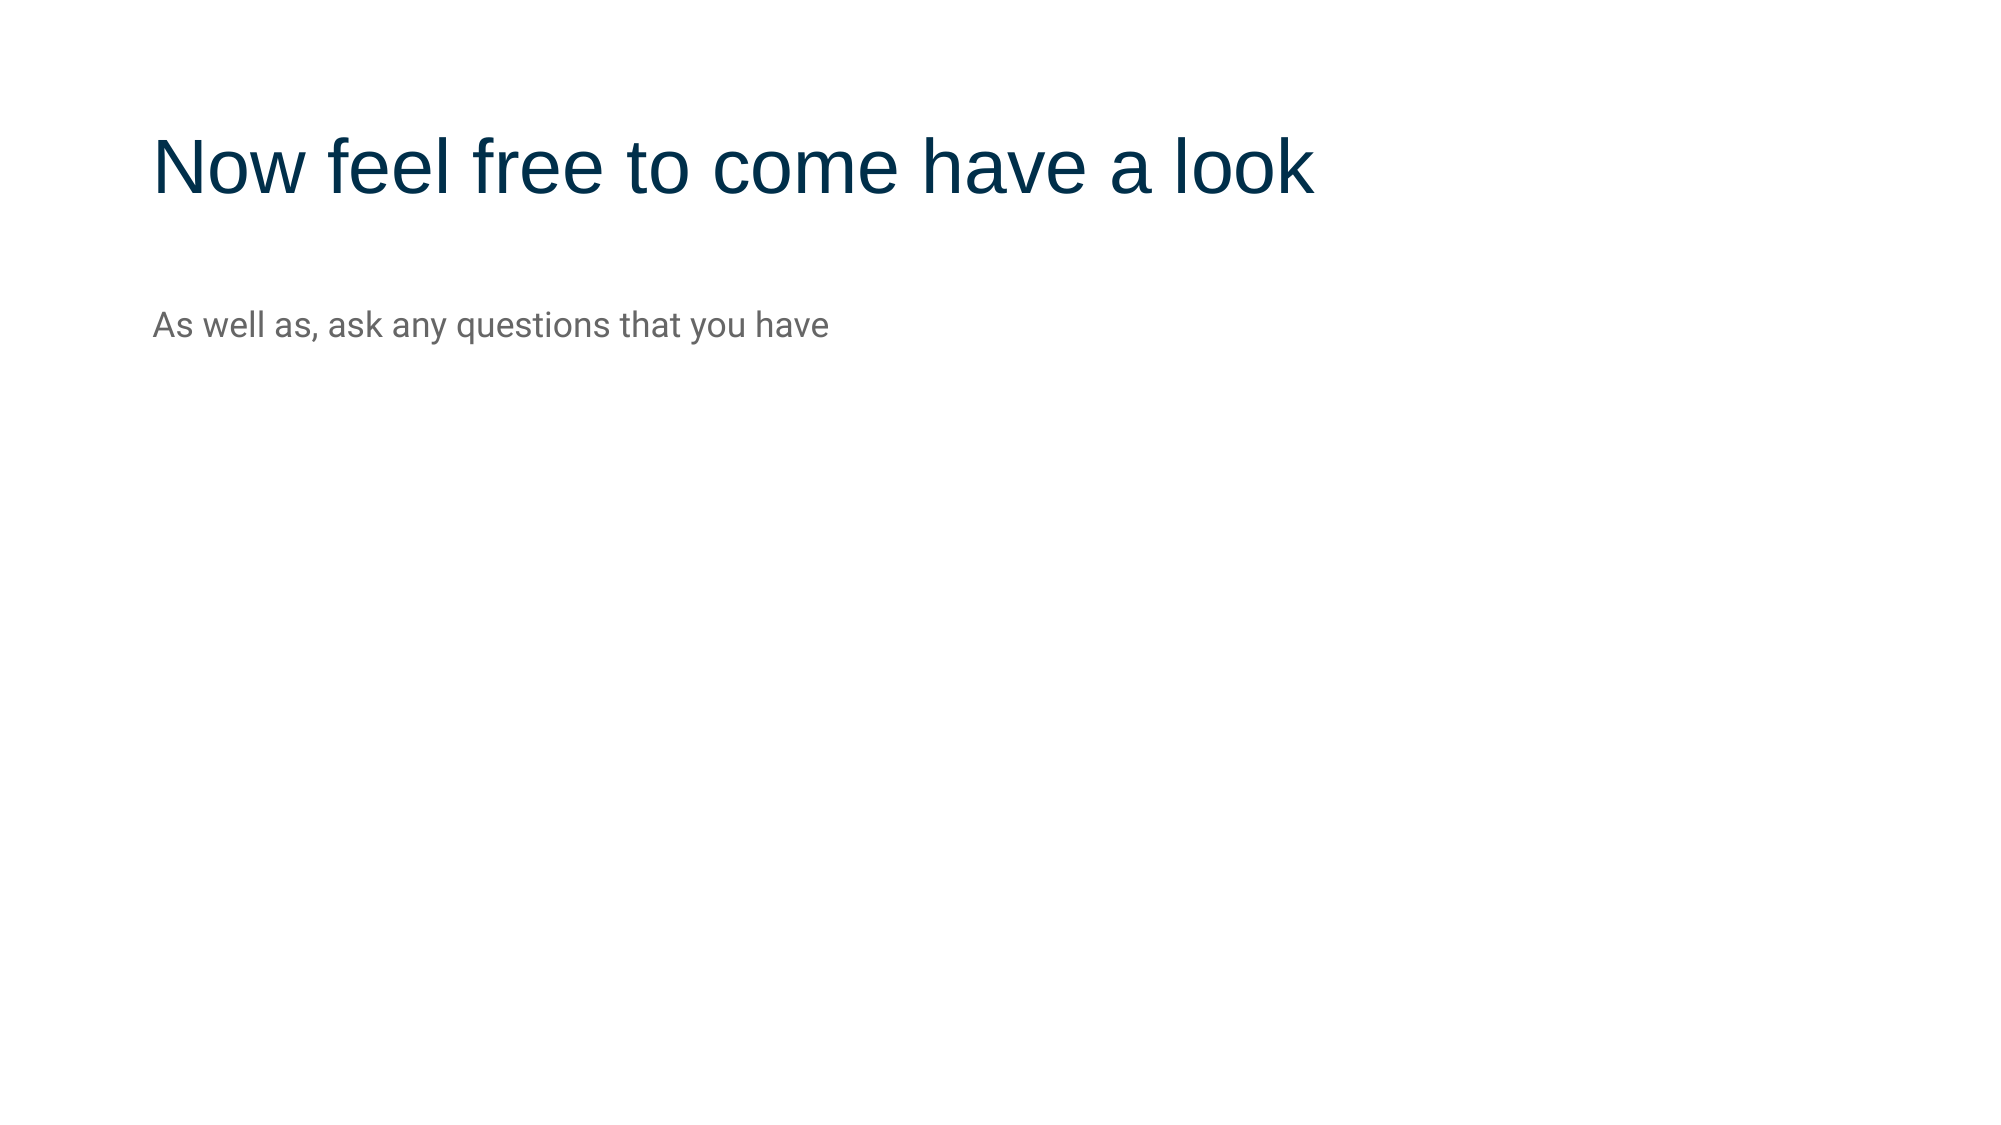

# Now feel free to come have a look
As well as, ask any questions that you have